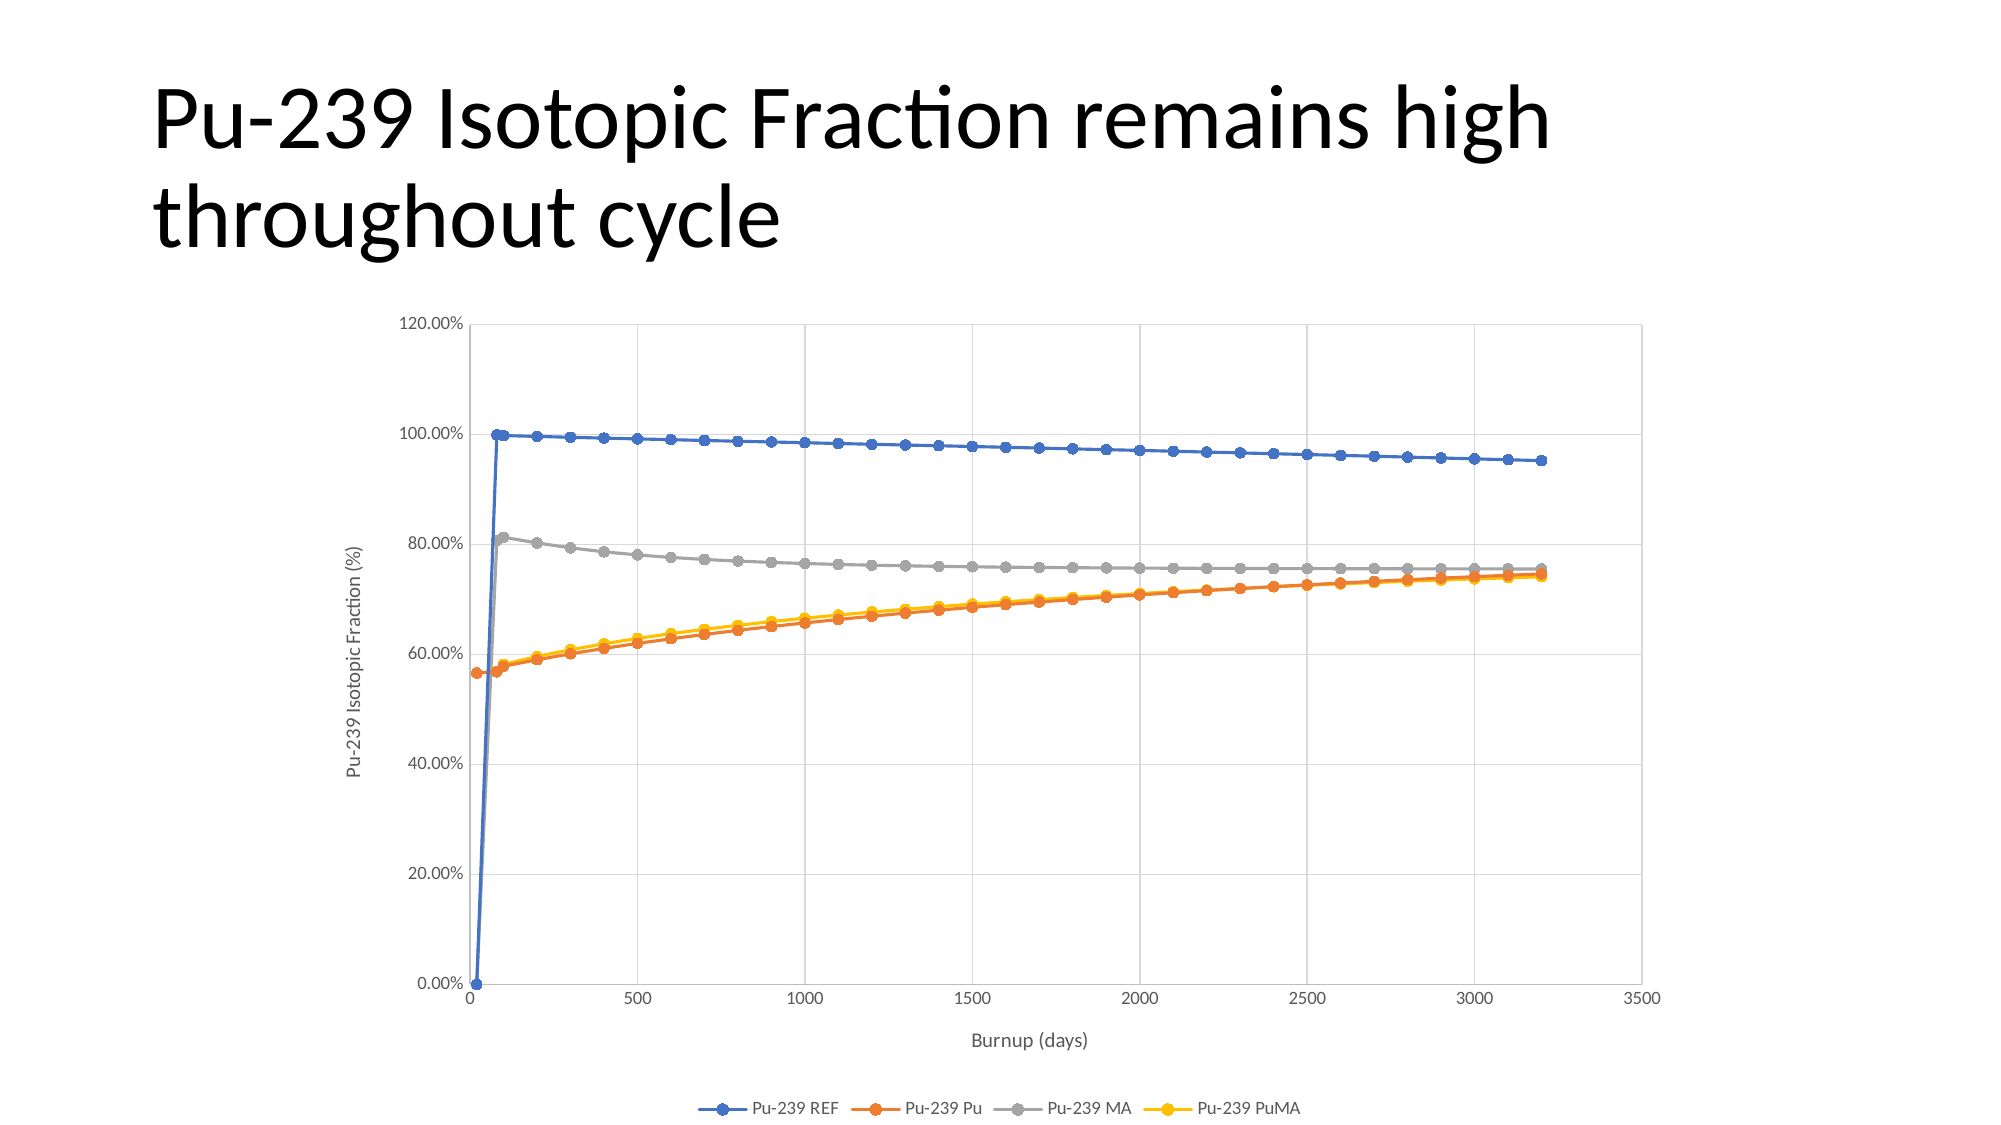

# Pu-239 Isotopic Fraction remains high throughout cycle

### Chart

| Category | Pu-239 REF | Pu-239 Pu | Pu-239 MA | Pu-239 PuMA |
|---|---|---|---|---|